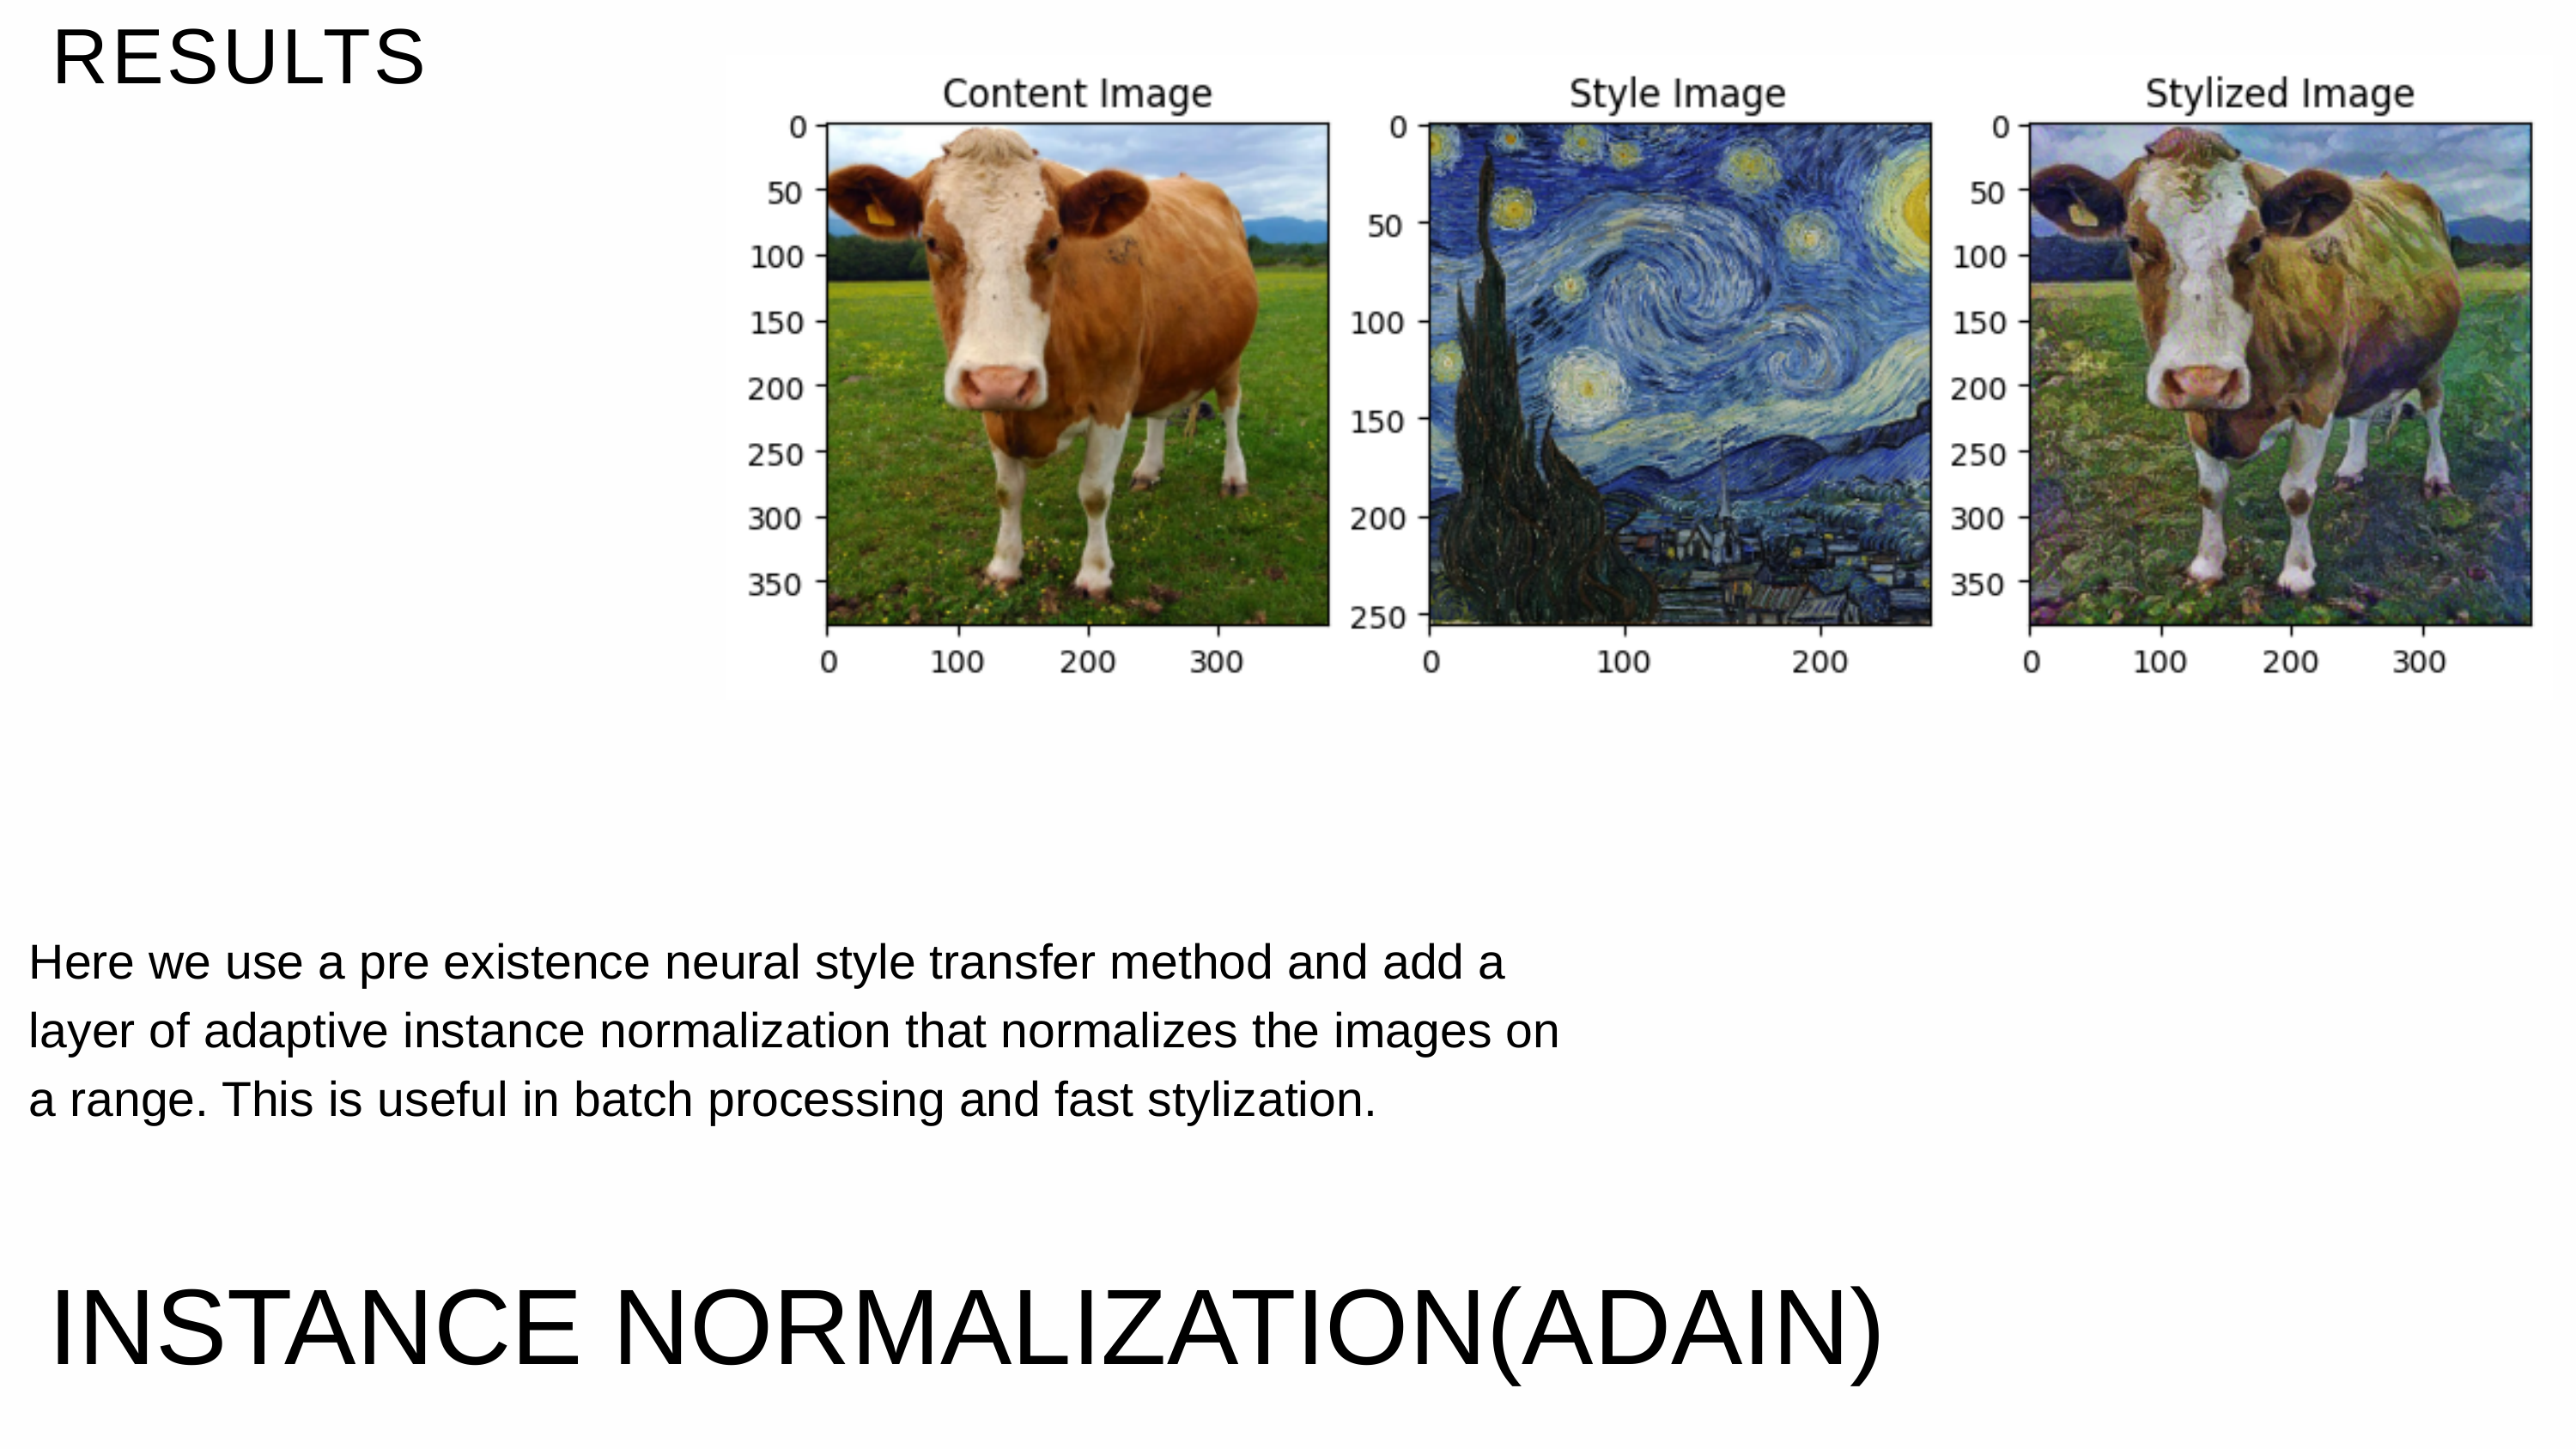

RESULTS

Here we use a pre existence neural style transfer method and add a layer of adaptive instance normalization that normalizes the images on a range. This is useful in batch processing and fast stylization.
INSTANCE NORMALIZATION(ADAIN)